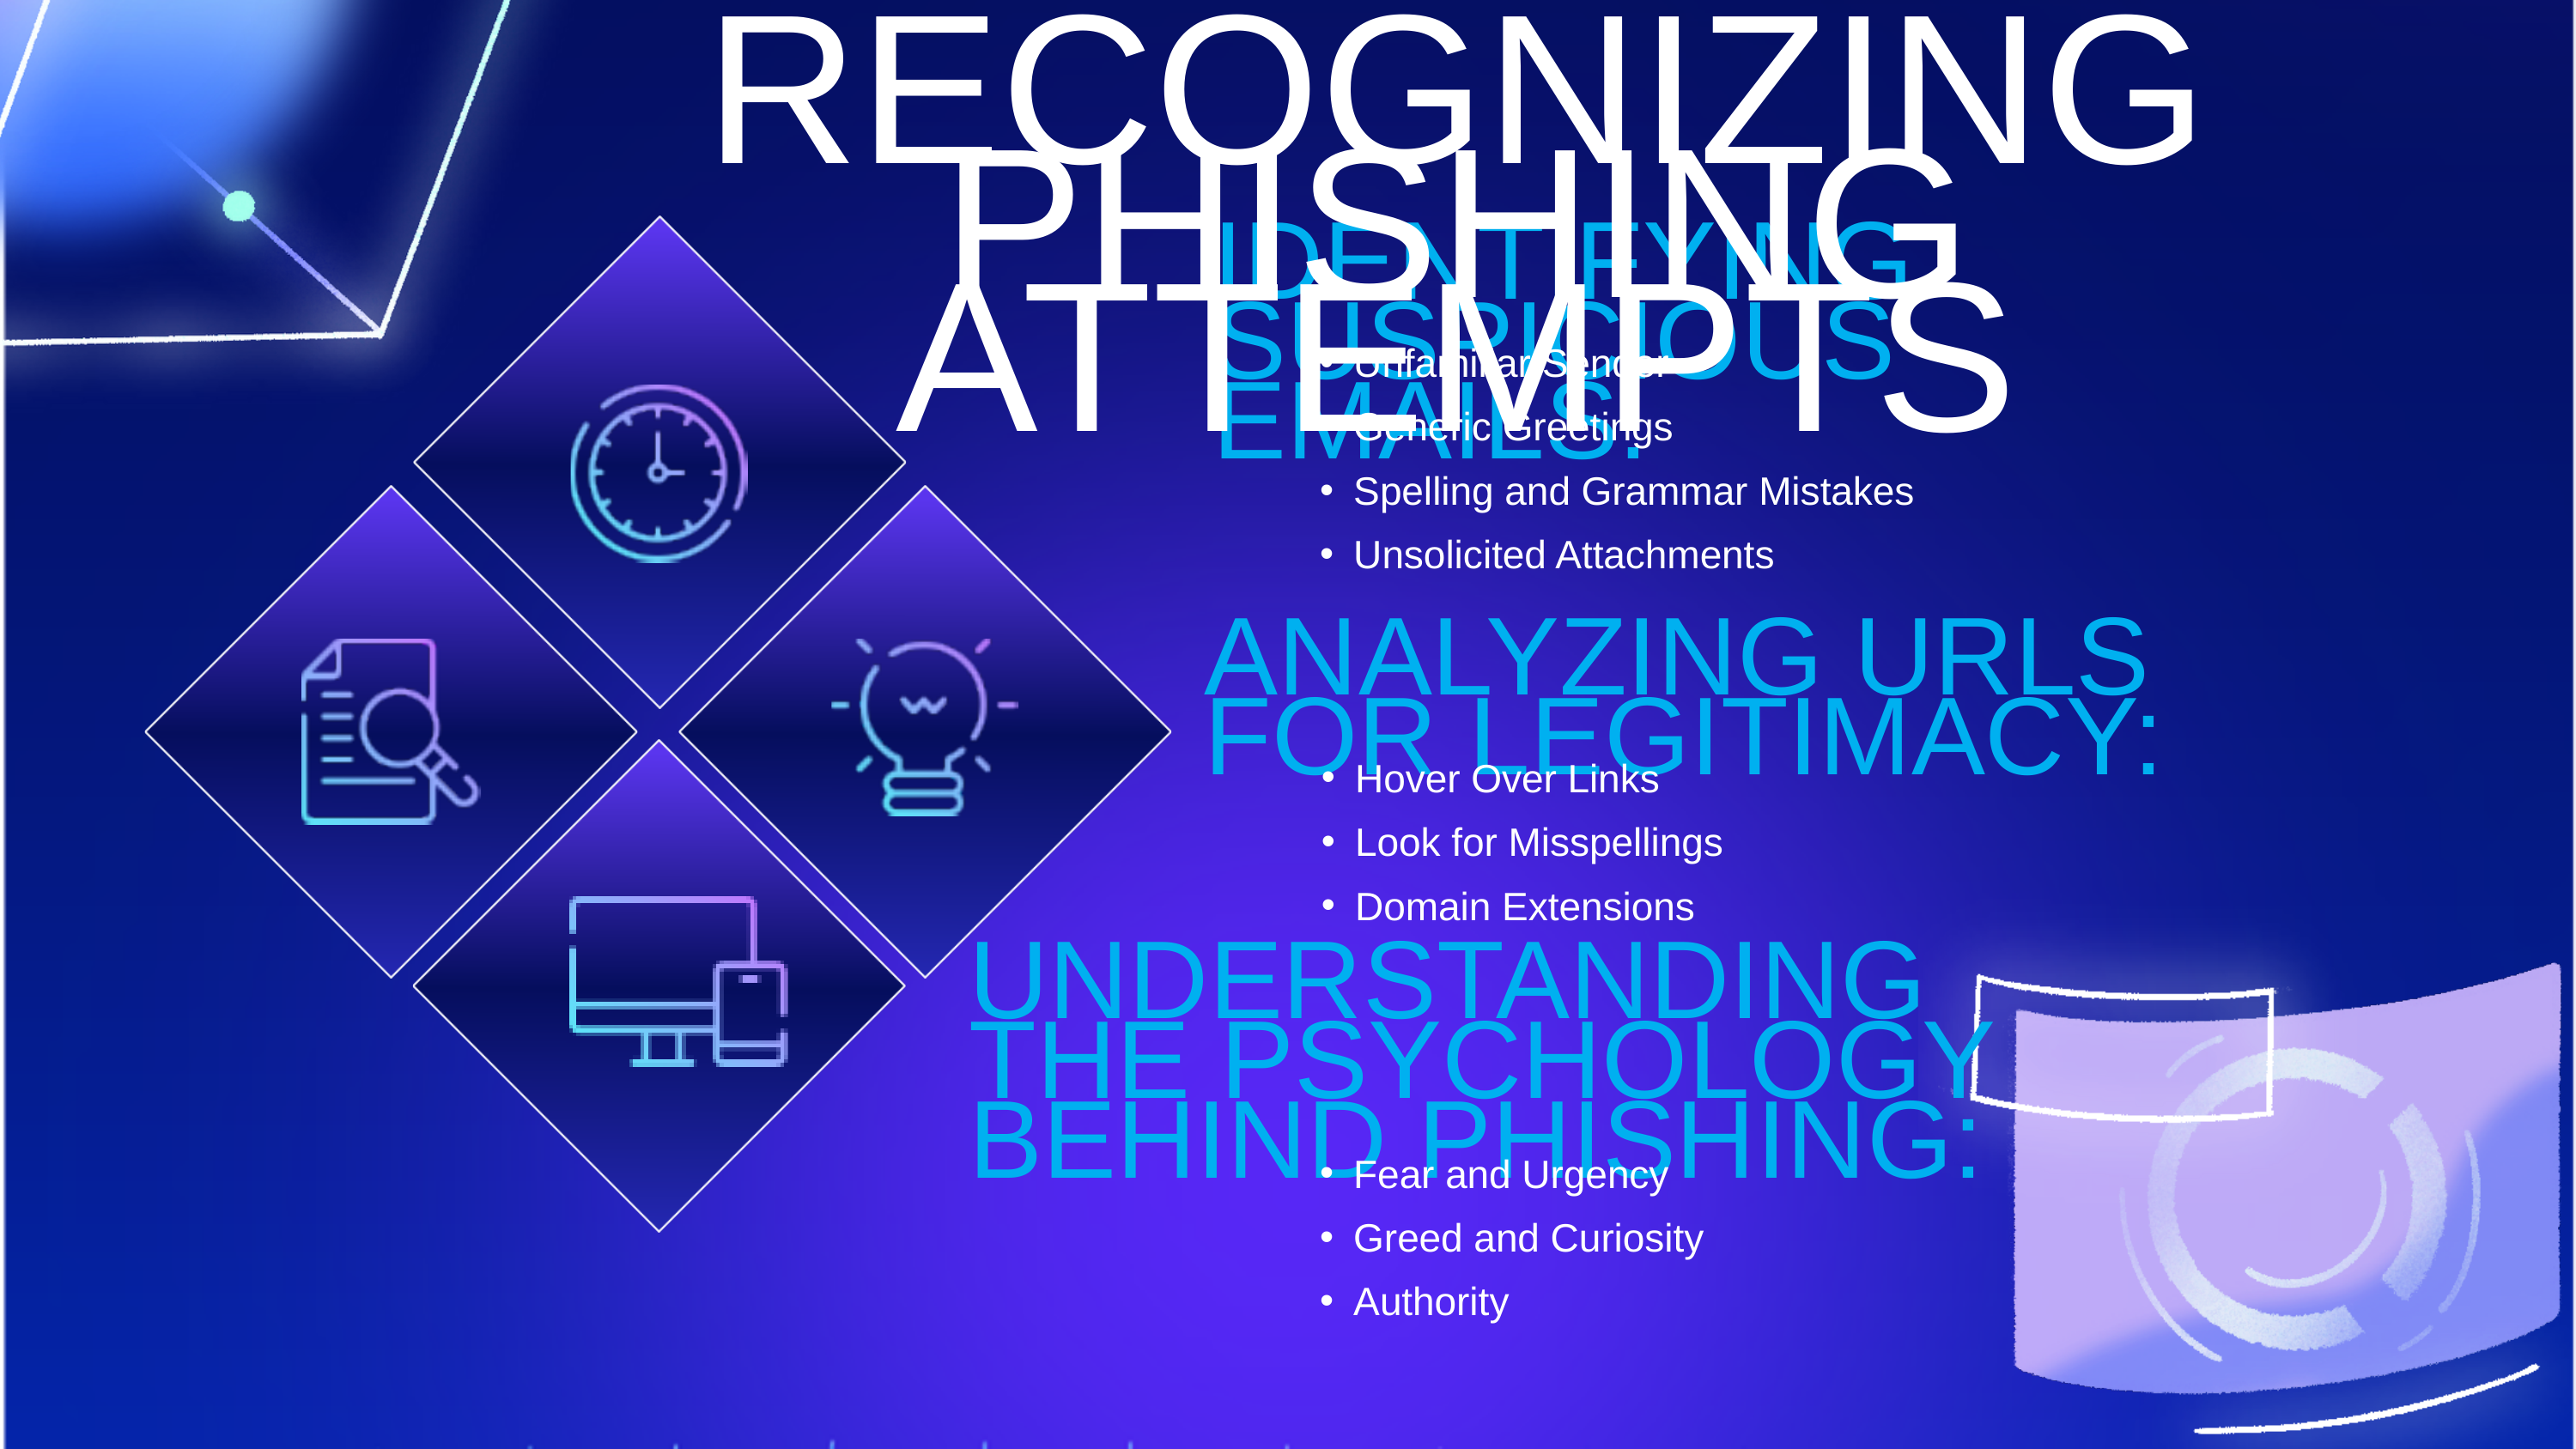

RECOGNIZING PHISHING ATTEMPTS

IDENTIFYING SUSPICIOUS EMAILS:
Unfamiliar Sender
Generic Greetings
Spelling and Grammar Mistakes
Unsolicited Attachments

ANALYZING URLS FOR LEGITIMACY:

Hover Over Links
Look for Misspellings
Domain Extensions

UNDERSTANDING THE PSYCHOLOGY BEHIND PHISHING:

Fear and Urgency
Greed and Curiosity
Authority